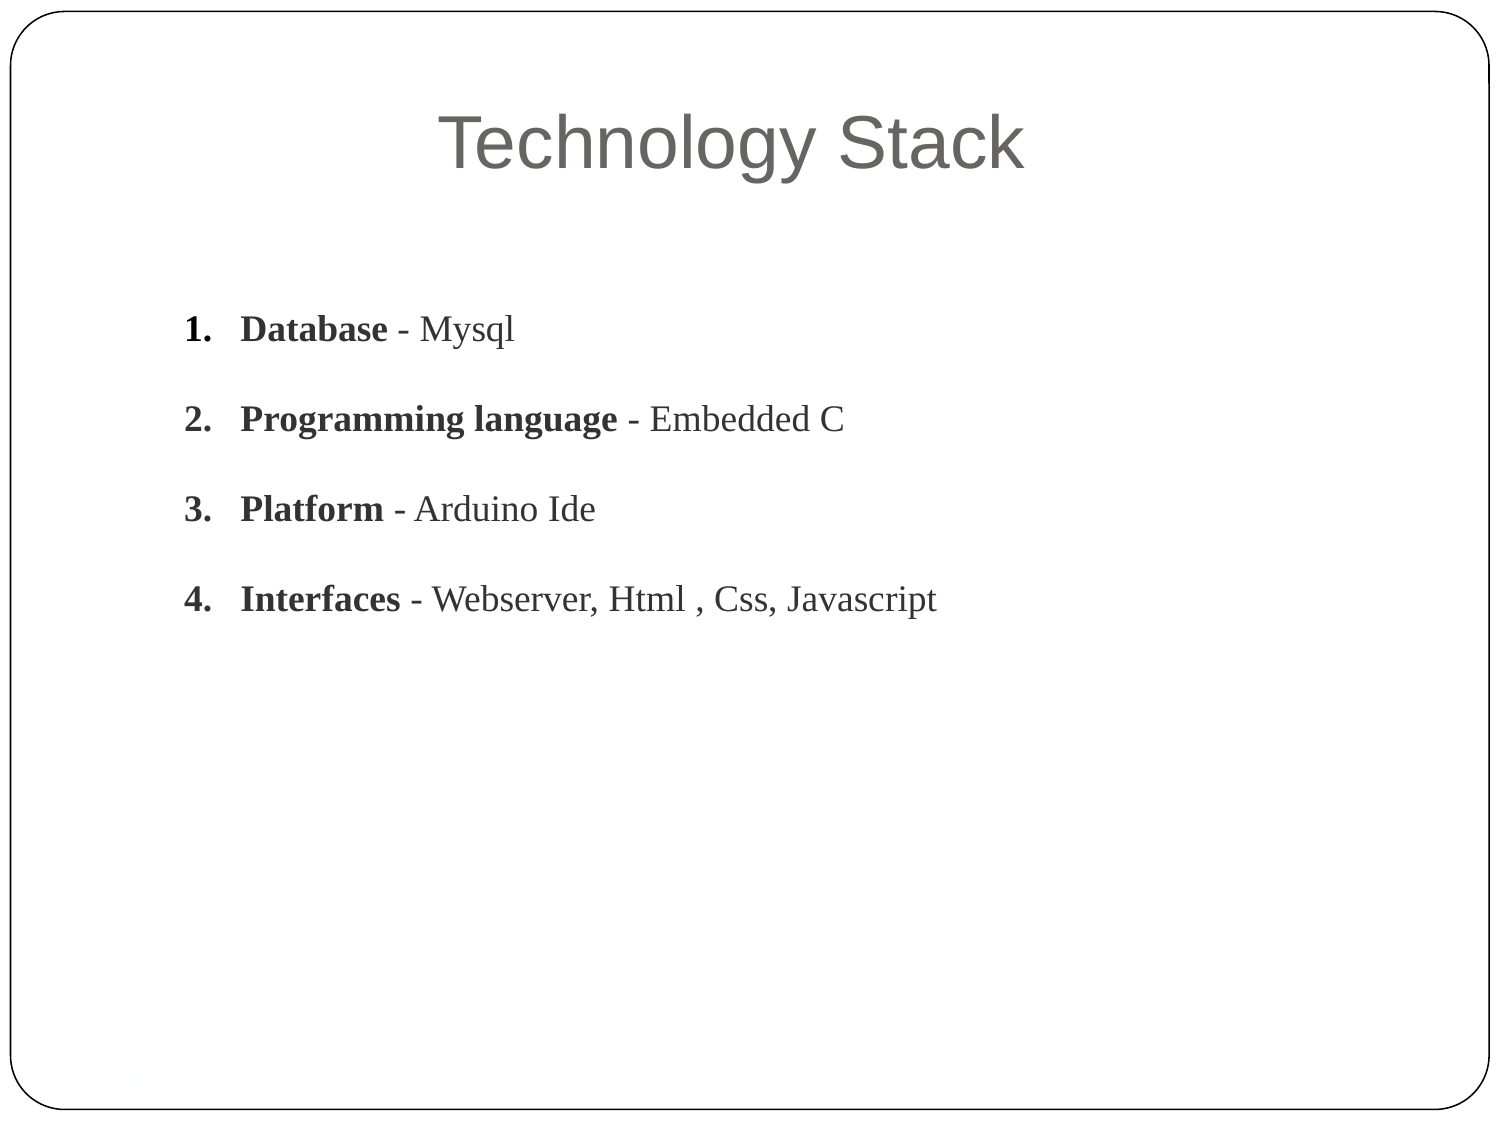

Technology Stack

Database - Mysql

Programming language - Embedded C

Platform - Arduino Ide

Interfaces - Webserver, Html , Css, Javascript

1